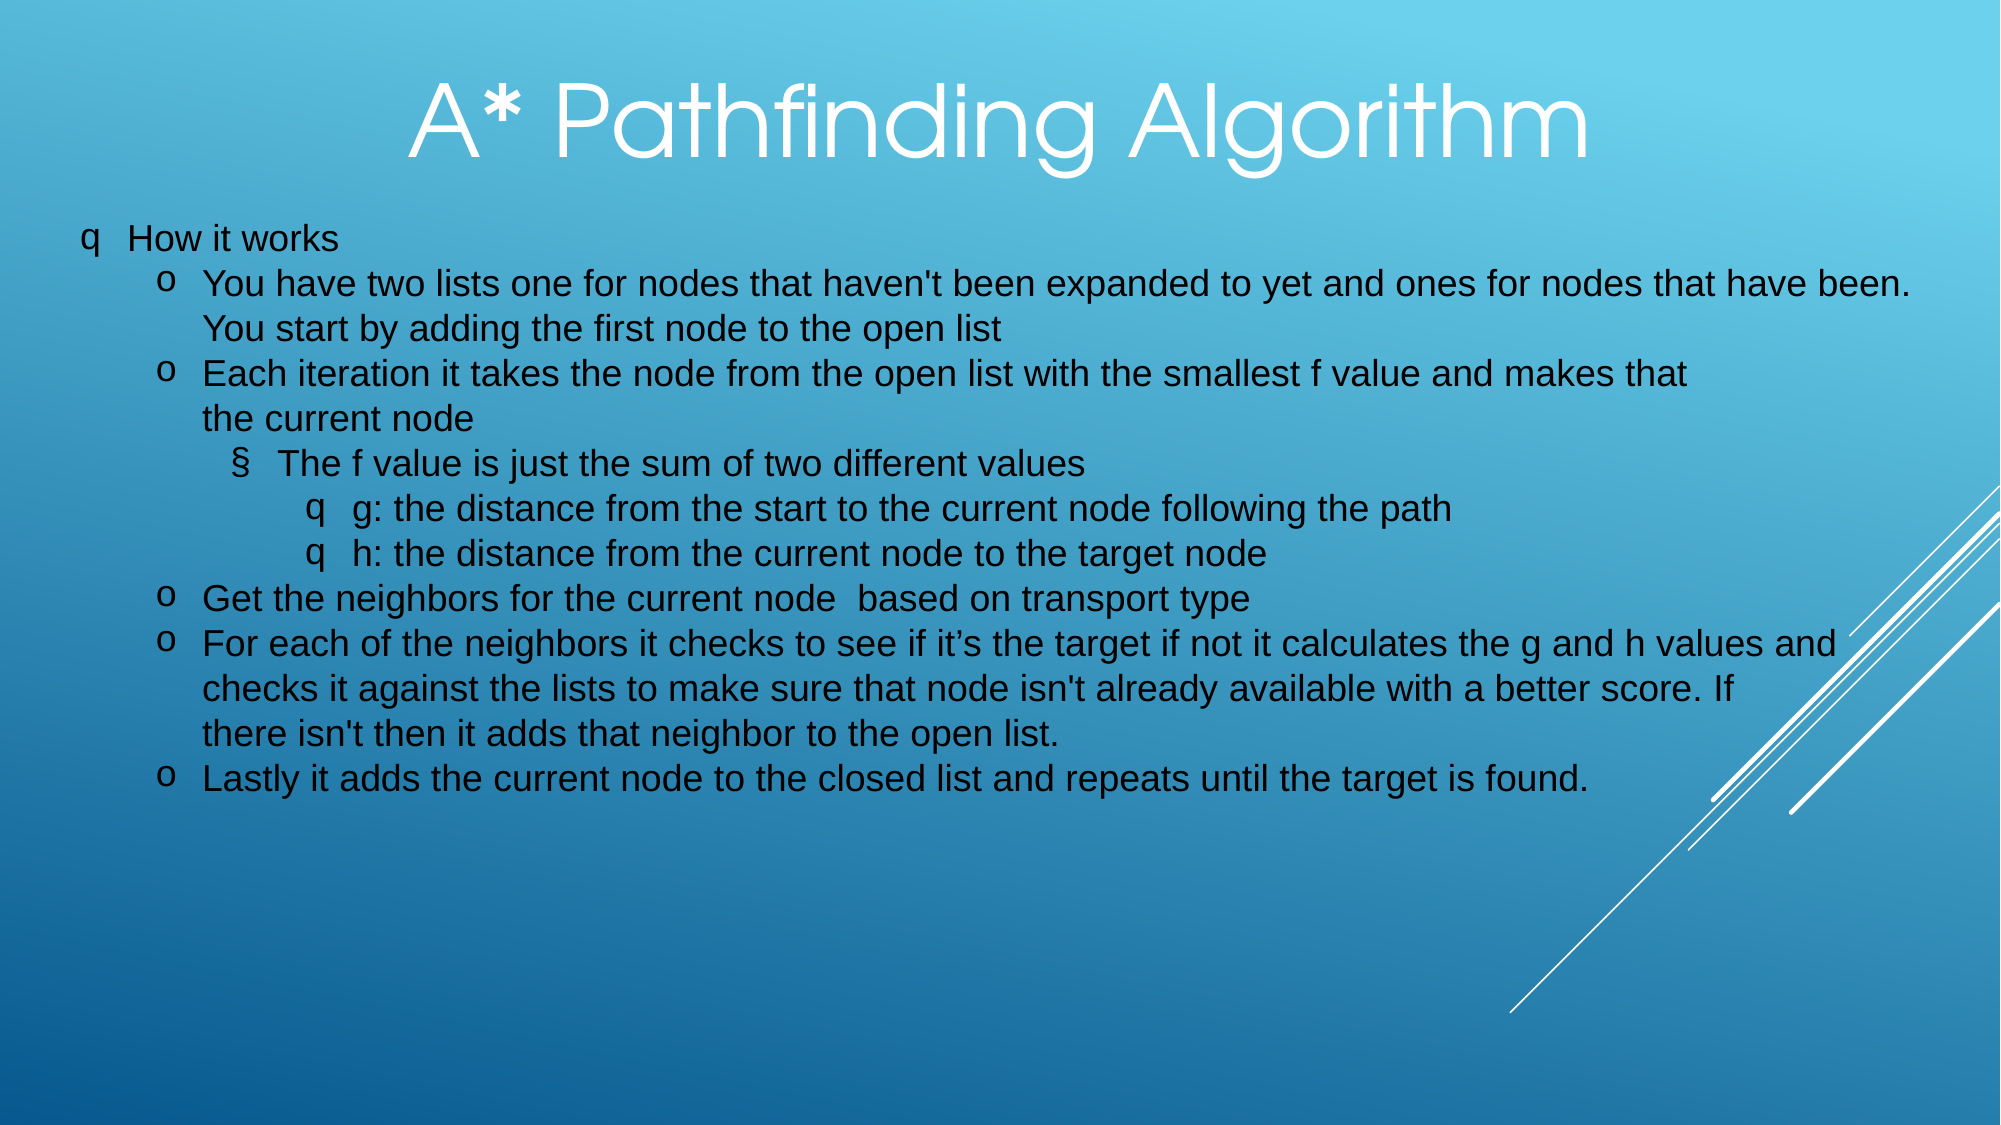

A* Pathfinding Algorithm
How it works
You have two lists one for nodes that haven't been expanded to yet and ones for nodes that have been. You start by adding the first node to the open list
Each iteration it takes the node from the open list with the smallest f value and makes that the current node
The f value is just the sum of two different values
g: the distance from the start to the current node following the path
h: the distance from the current node to the target node
Get the neighbors for the current node  based on transport type
For each of the neighbors it checks to see if it’s the target if not it calculates the g and h values and checks it against the lists to make sure that node isn't already available with a better score. If there isn't then it adds that neighbor to the open list.
Lastly it adds the current node to the closed list and repeats until the target is found.